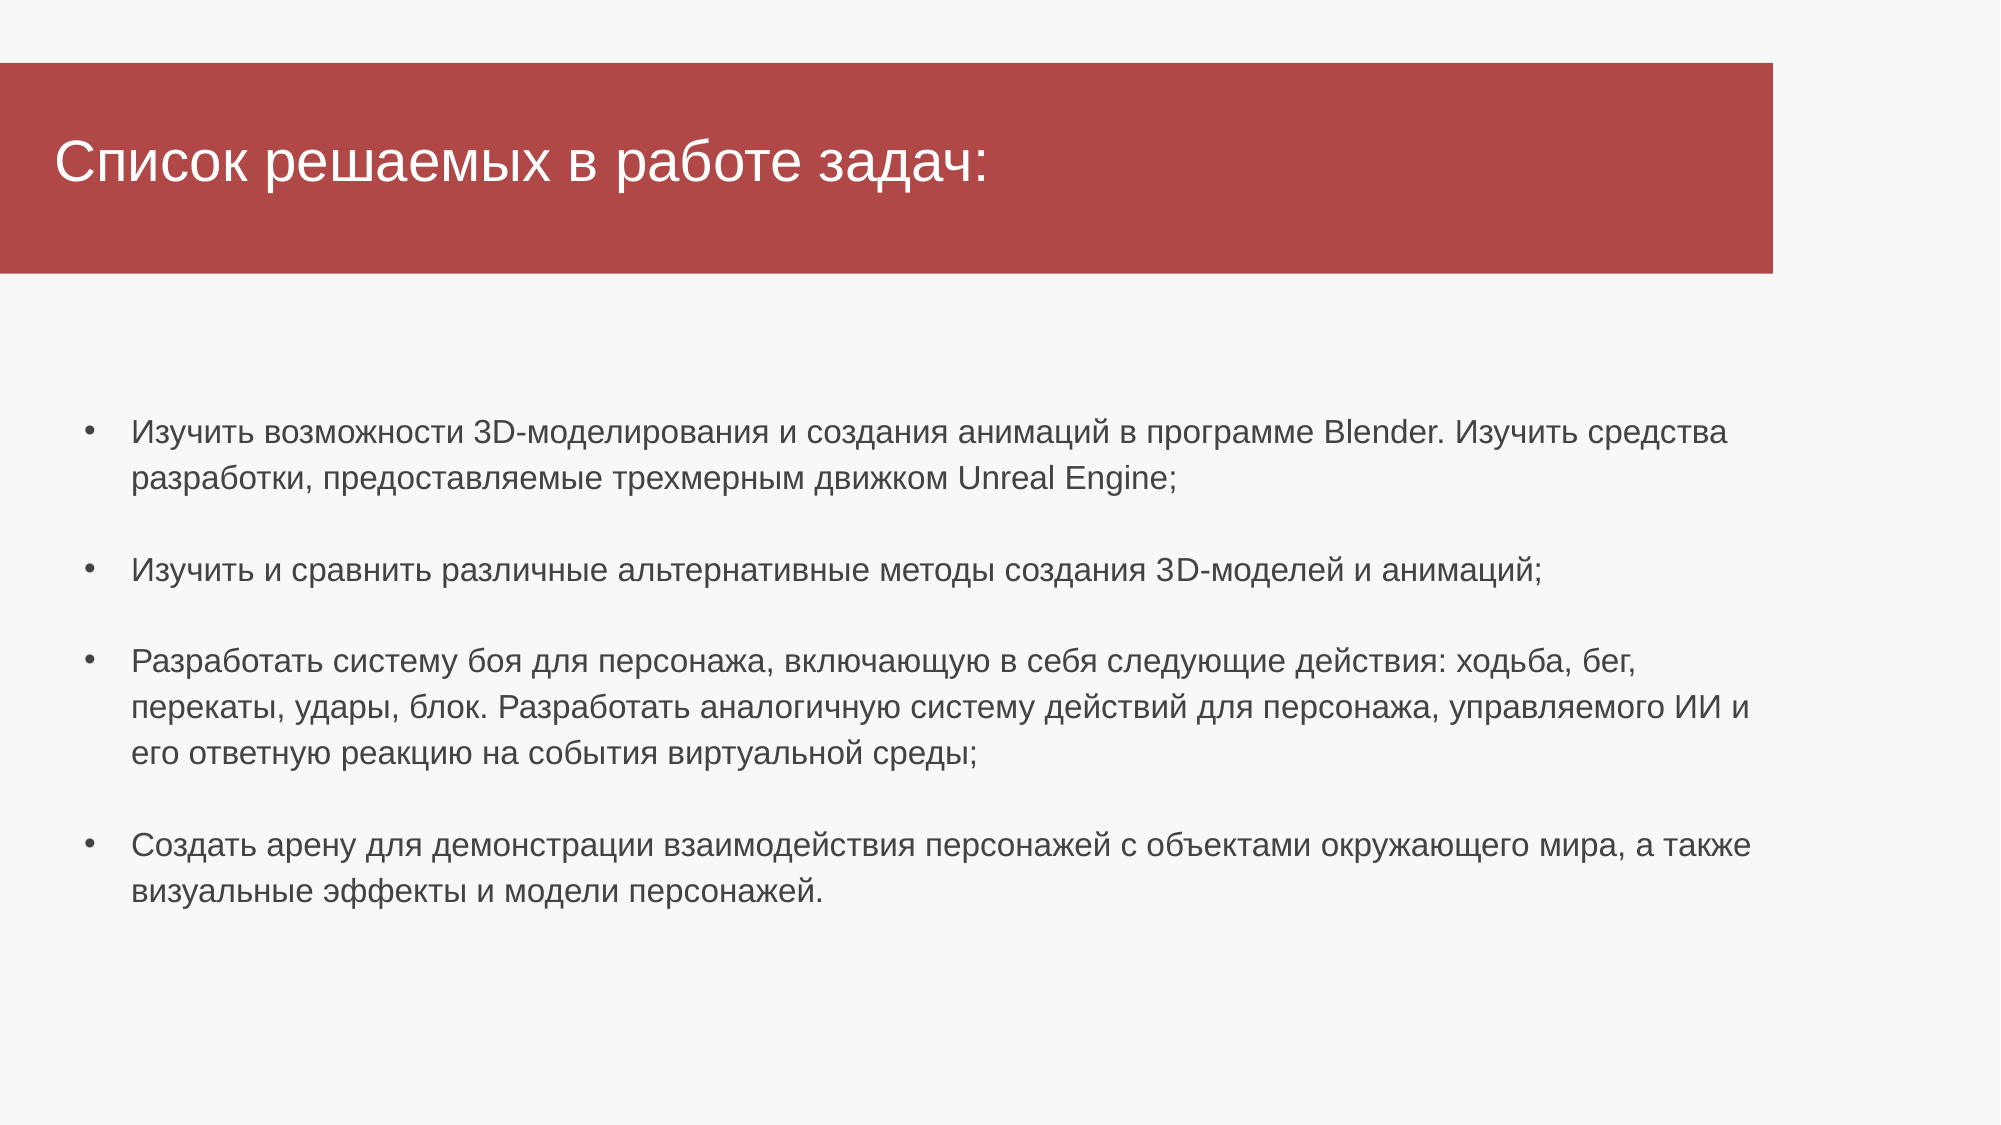

Список решаемых в работе задач:
Изучить возможности 3D-моделирования и создания анимаций в программе Blender. Изучить средства разработки, предоставляемые трехмерным движком Unreal Engine;

Изучить и сравнить различные альтернативные методы создания 3D-моделей и анимаций;

Разработать систему боя для персонажа, включающую в себя следующие действия: ходьба, бег, перекаты, удары, блок. Разработать аналогичную систему действий для персонажа, управляемого ИИ и его ответную реакцию на события виртуальной среды;

Создать арену для демонстрации взаимодействия персонажей с объектами окружающего мира, а также визуальные эффекты и модели персонажей.